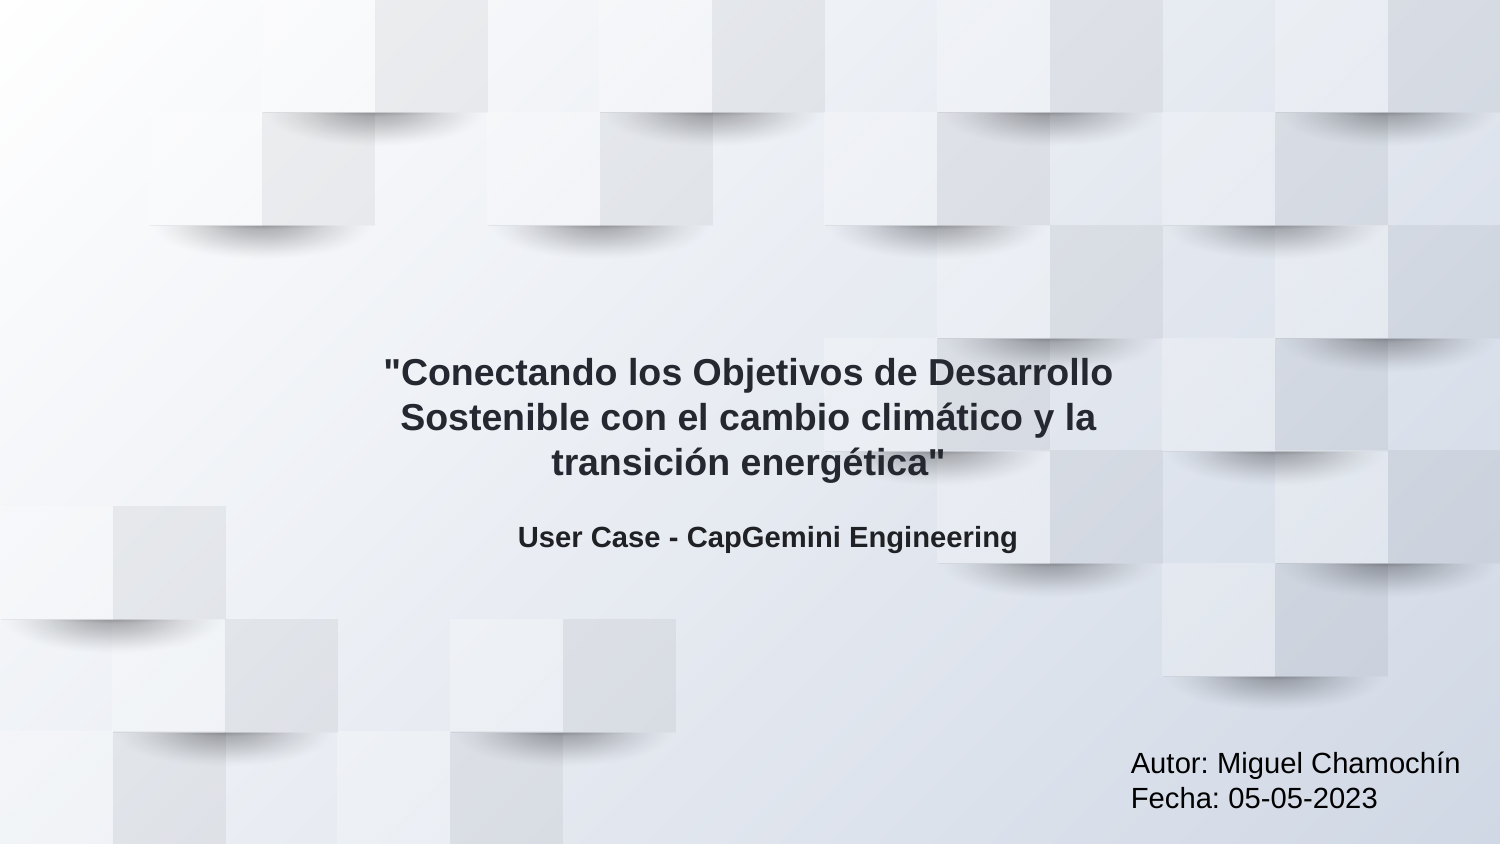

# "Conectando los Objetivos de Desarrollo Sostenible con el cambio climático y la transición energética"
User Case - CapGemini Engineering
Autor: Miguel Chamochín
Fecha: 05-05-2023